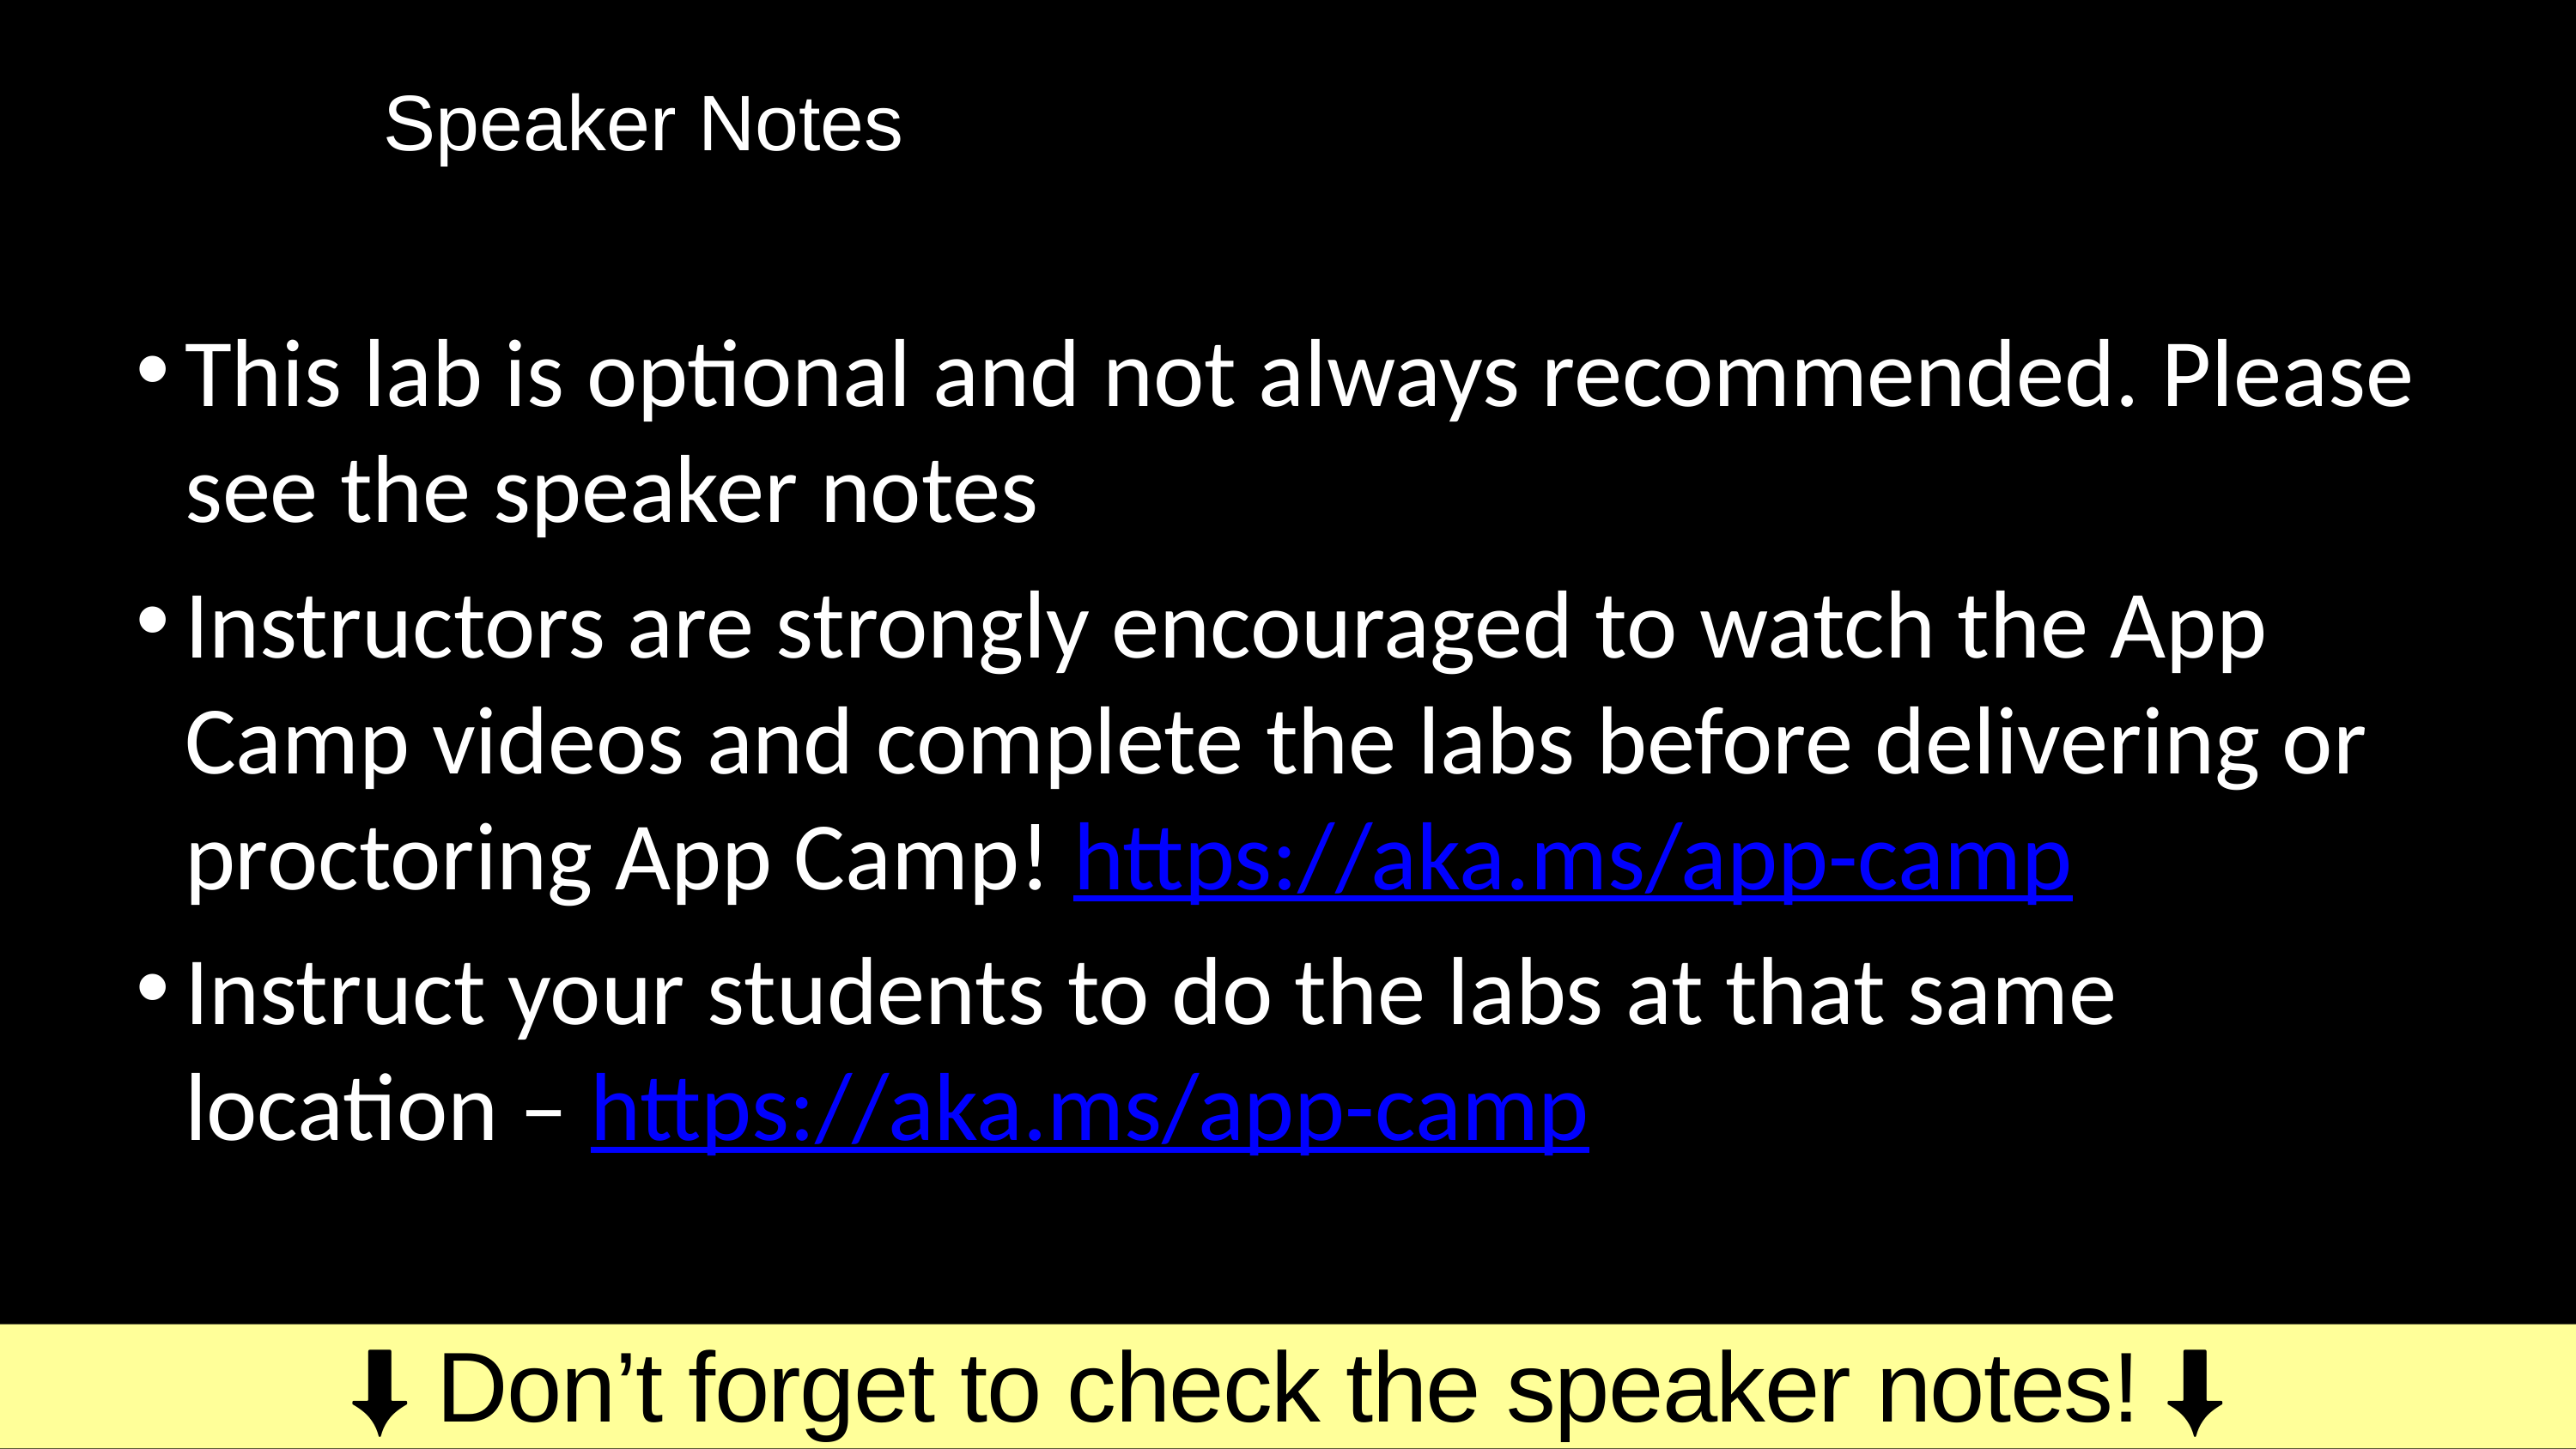

# Speaker Notes
This lab is optional and not always recommended. Please see the speaker notes
Instructors are strongly encouraged to watch the App Camp videos and complete the labs before delivering or proctoring App Camp! https://aka.ms/app-camp
Instruct your students to do the labs at that same location – https://aka.ms/app-camp
⬇️ Don’t forget to check the speaker notes! ⬇️